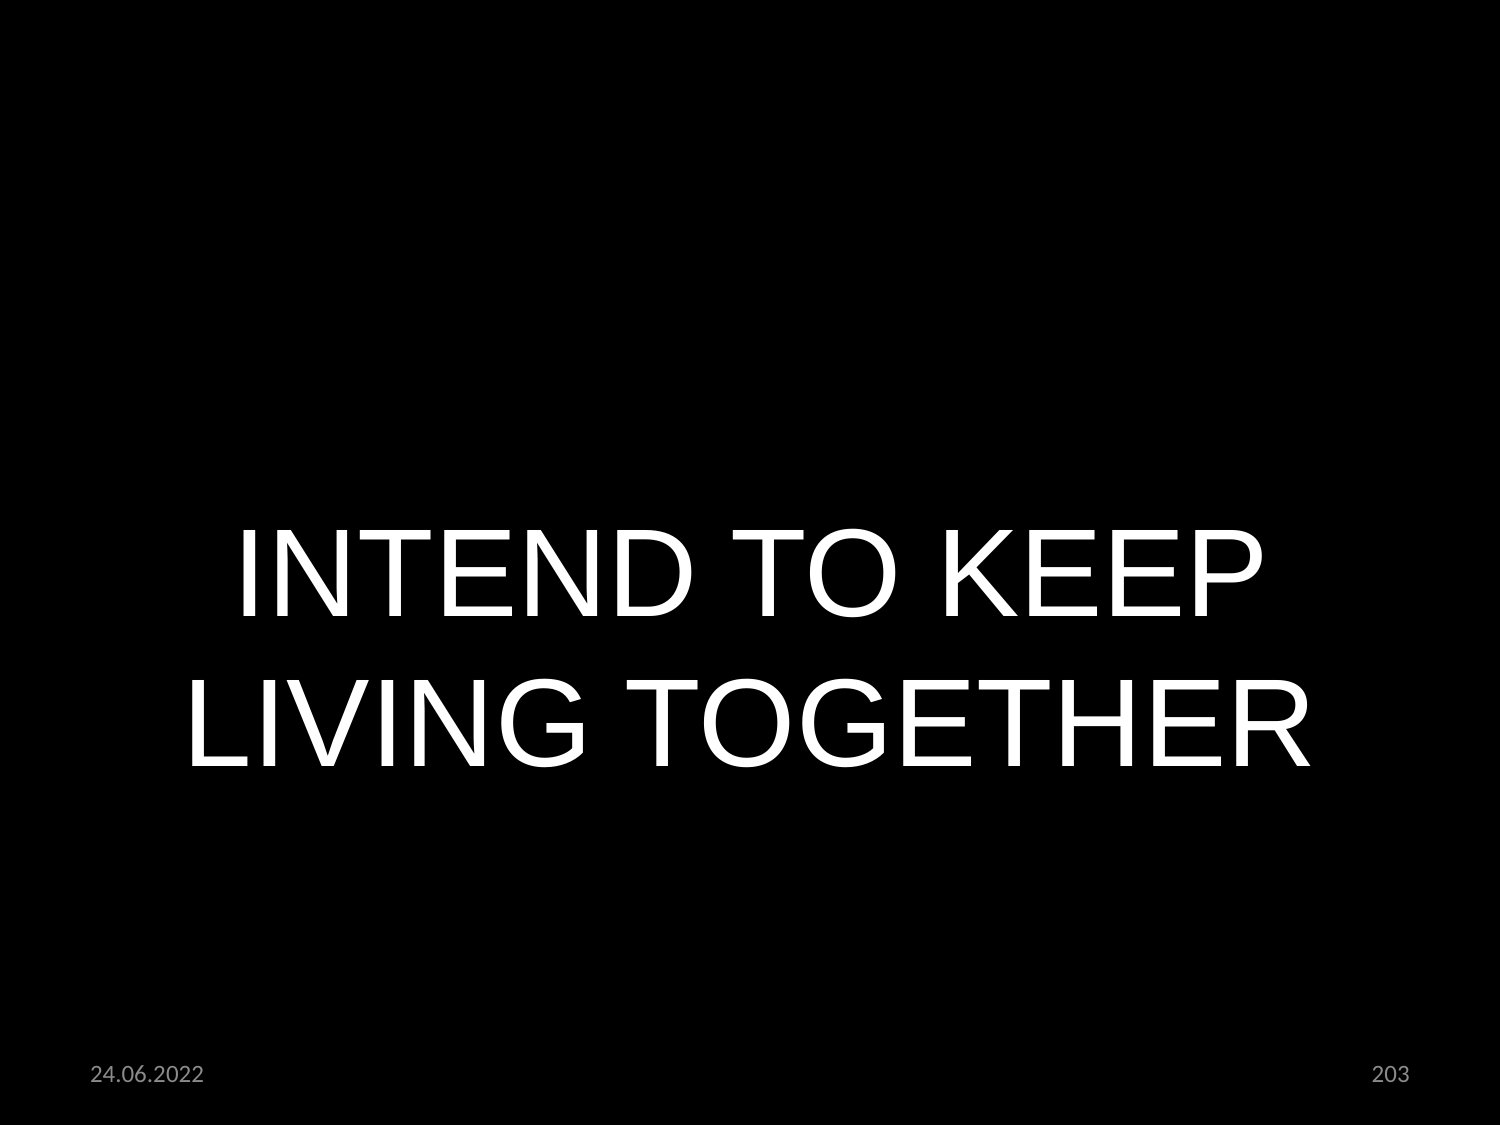

INTEND TO KEEP LIVING TOGETHER
24.06.2022
203